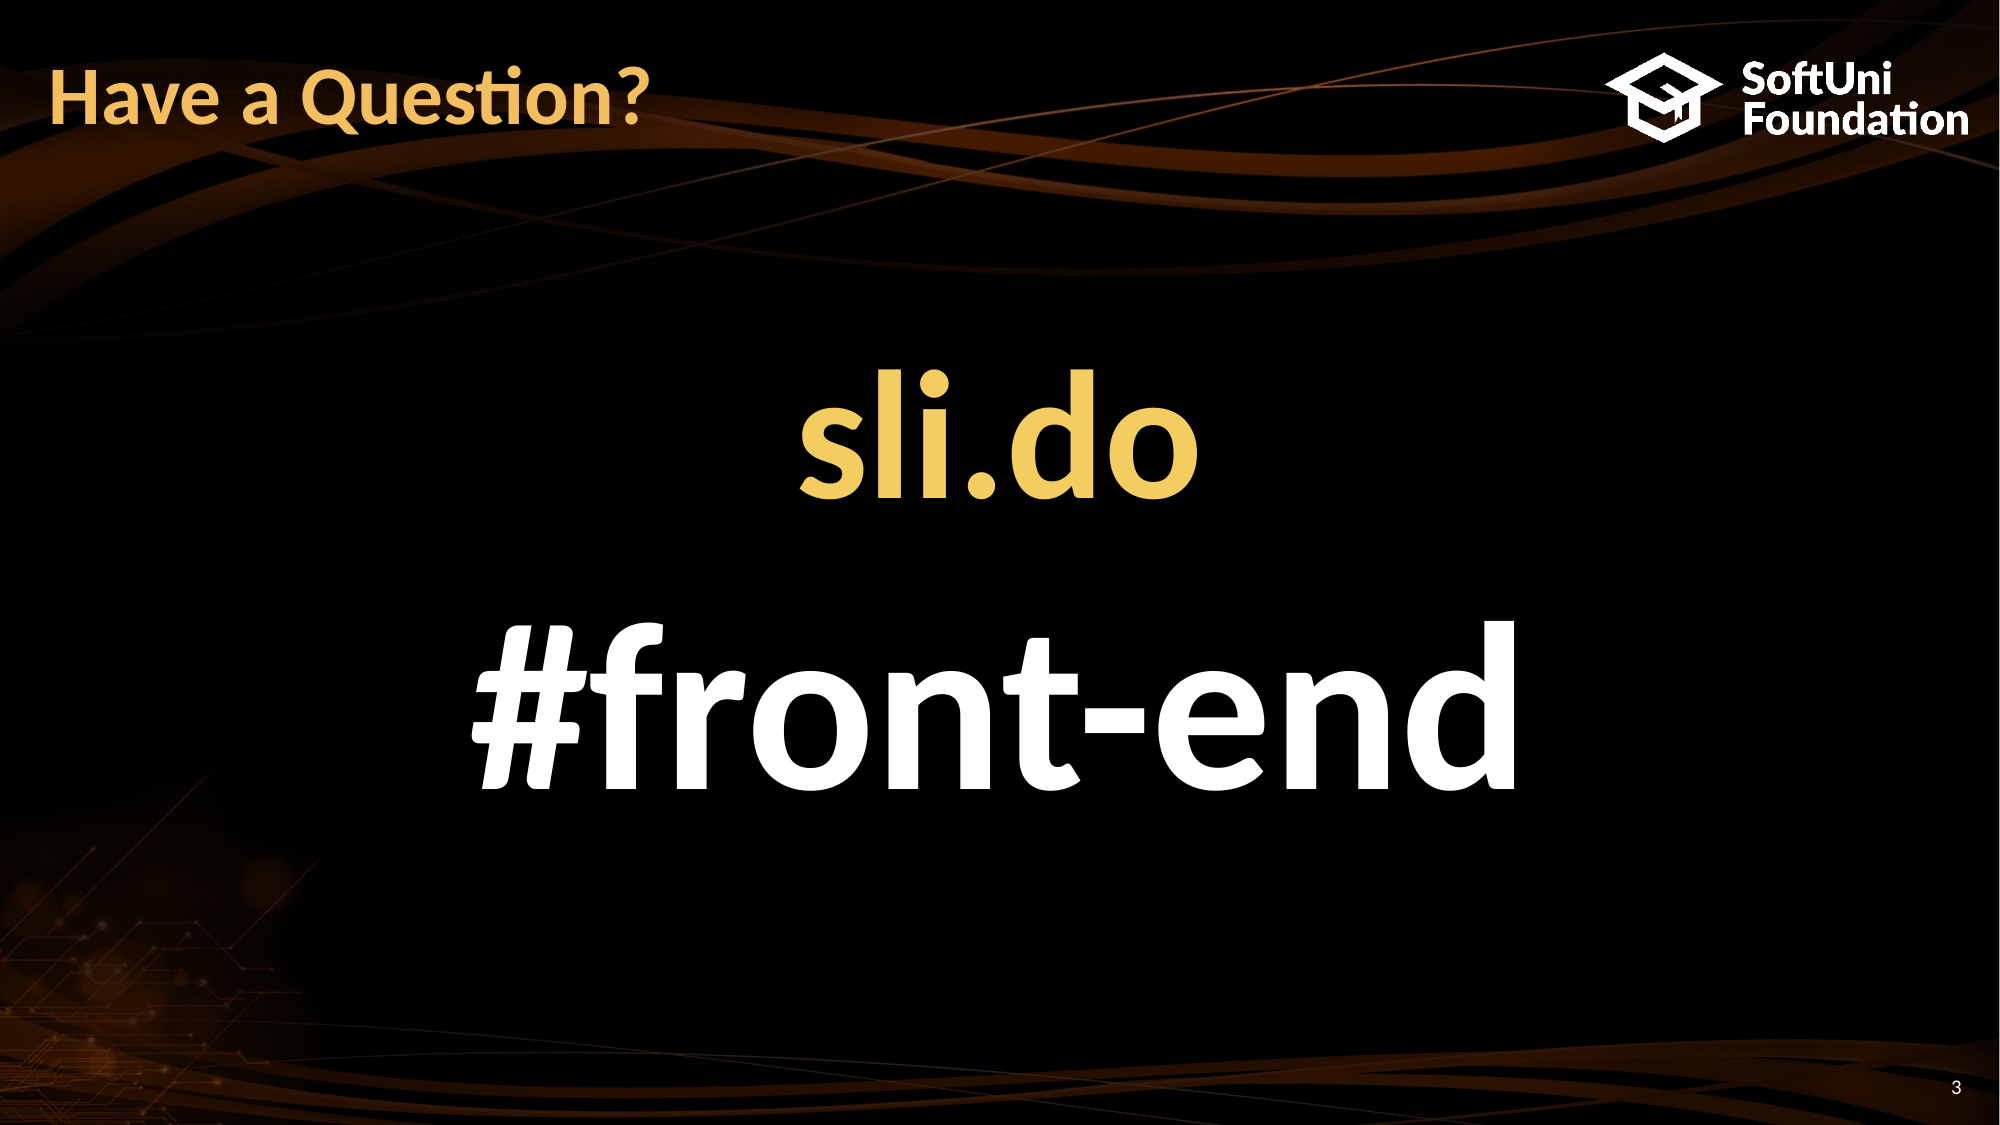

# Have a Question?

sli.do
#front-end
3